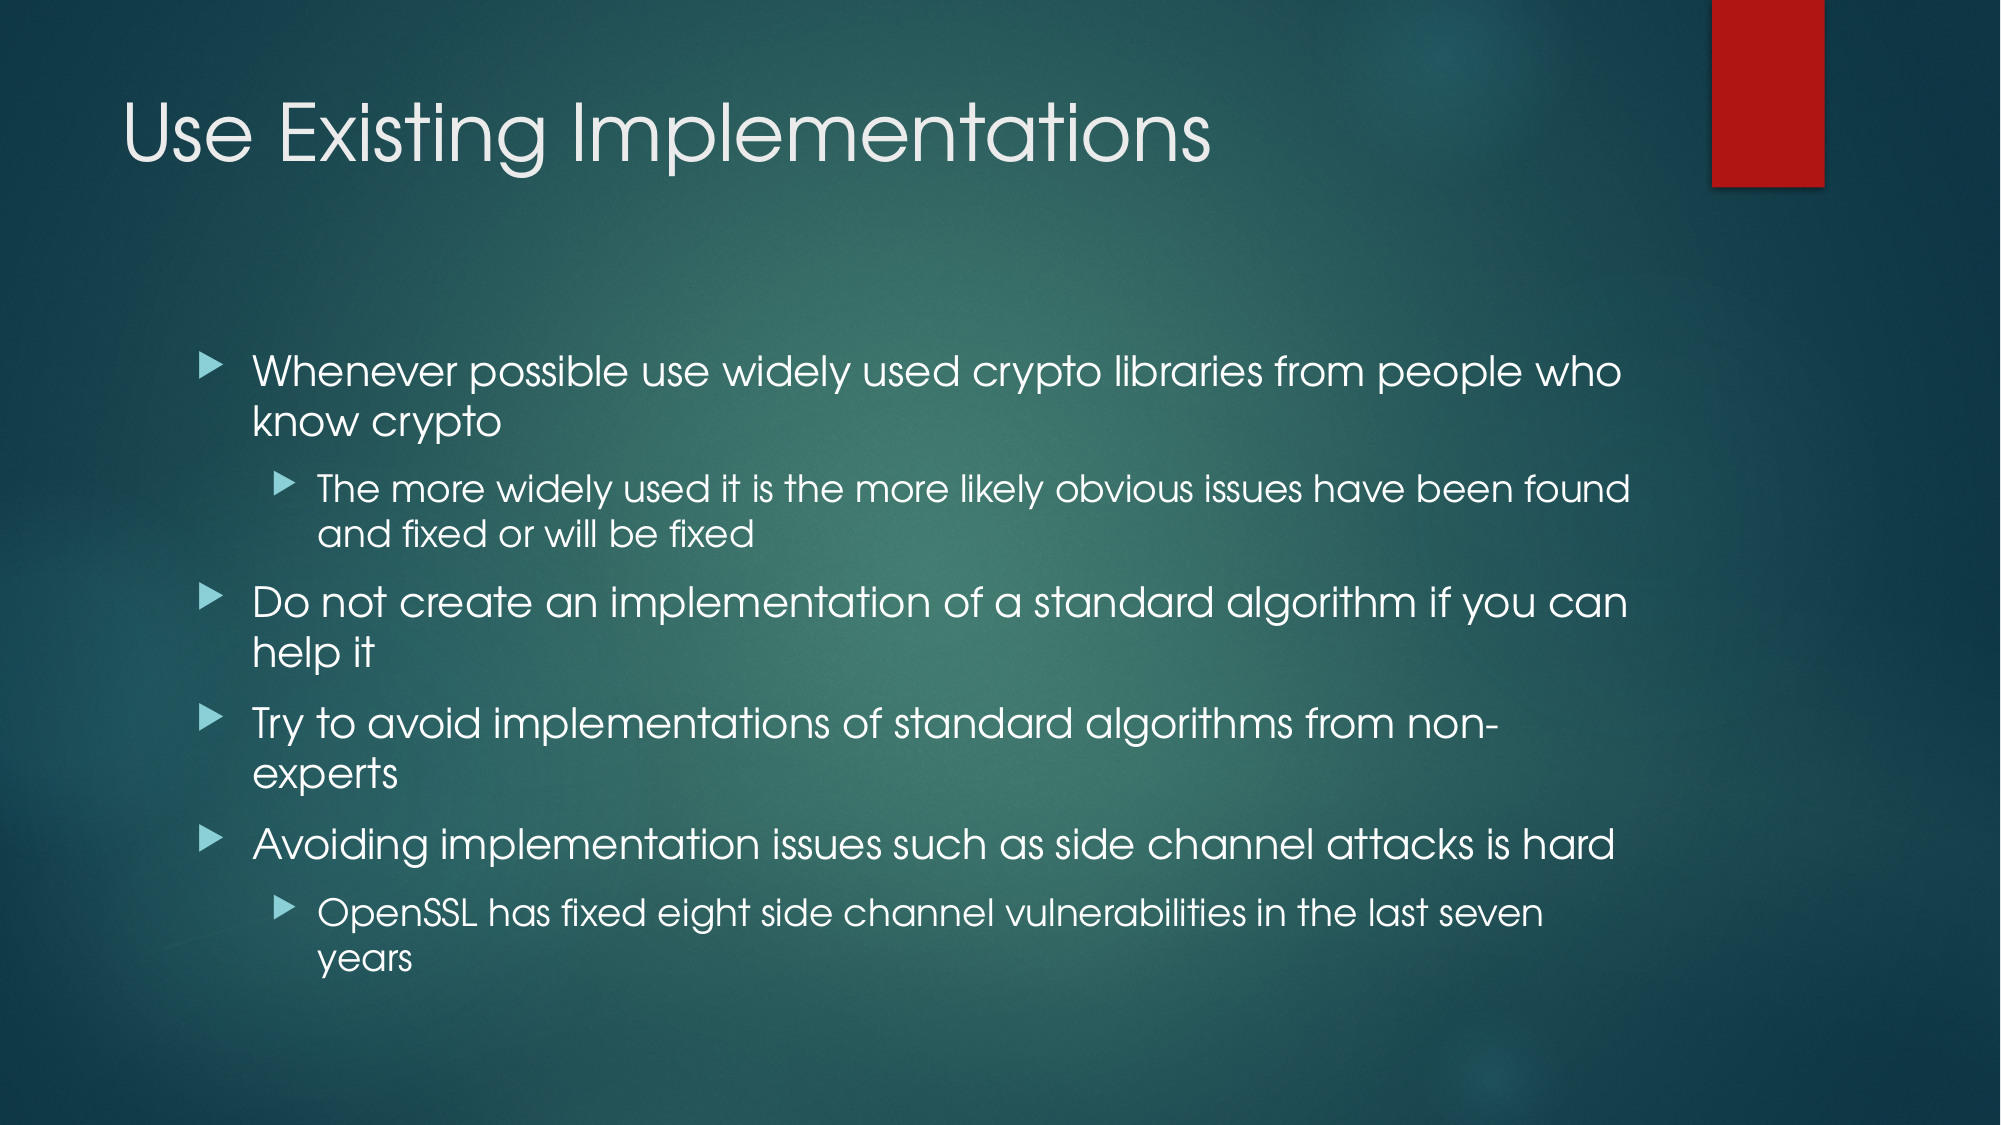

# Use Existing Implementations
Whenever possible use widely used crypto libraries from people who know crypto
The more widely used it is the more likely obvious issues have been found and fixed or will be fixed
Do not create an implementation of a standard algorithm if you can help it
Try to avoid implementations of standard algorithms from non-experts
Avoiding implementation issues such as side channel attacks is hard
OpenSSL has fixed eight side channel vulnerabilities in the last seven years